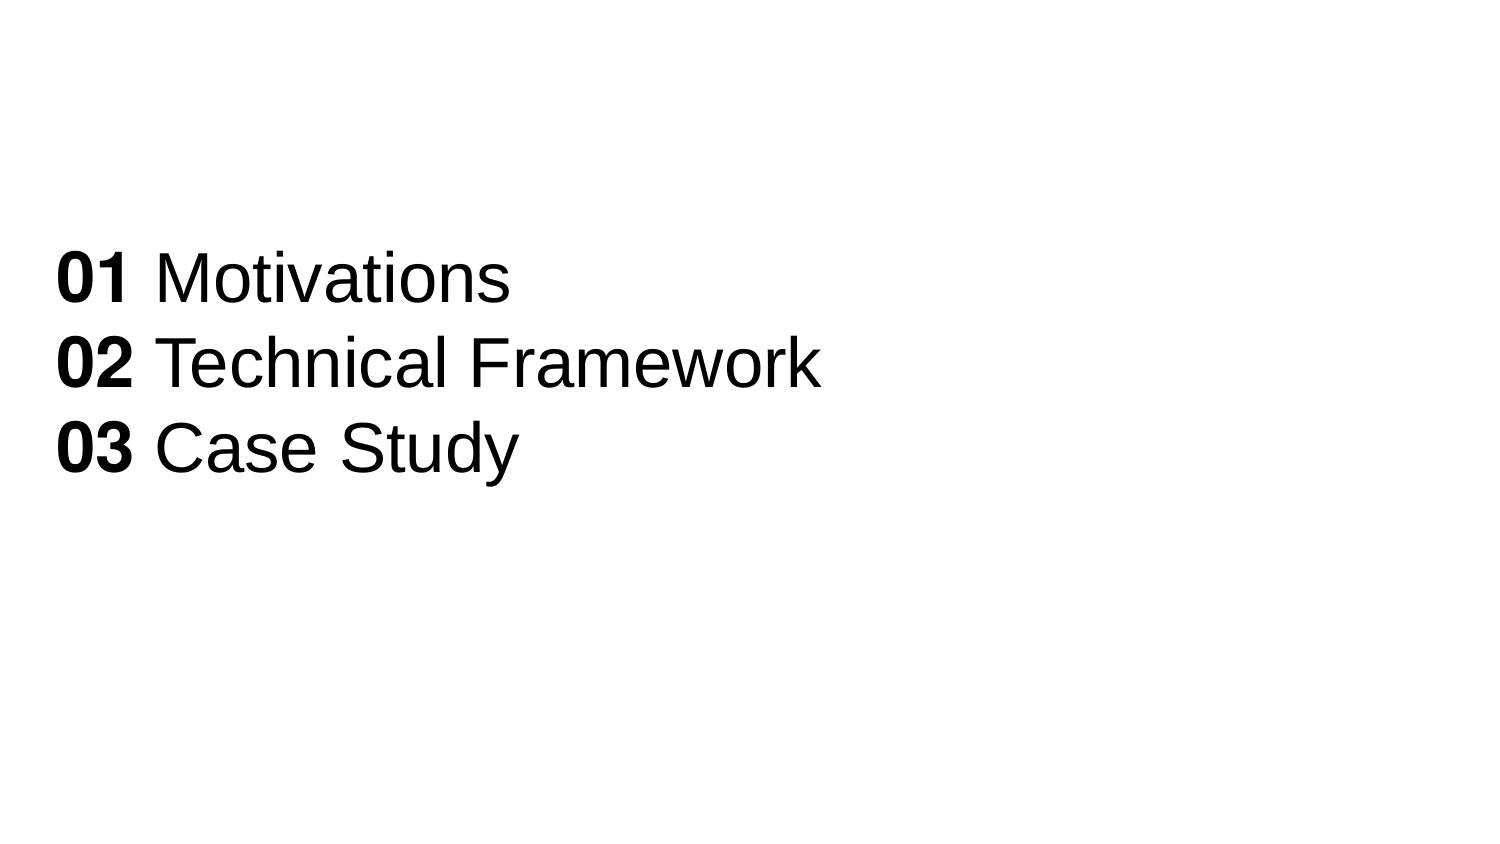

01 Motivations
02 Technical Framework
03 Case Study